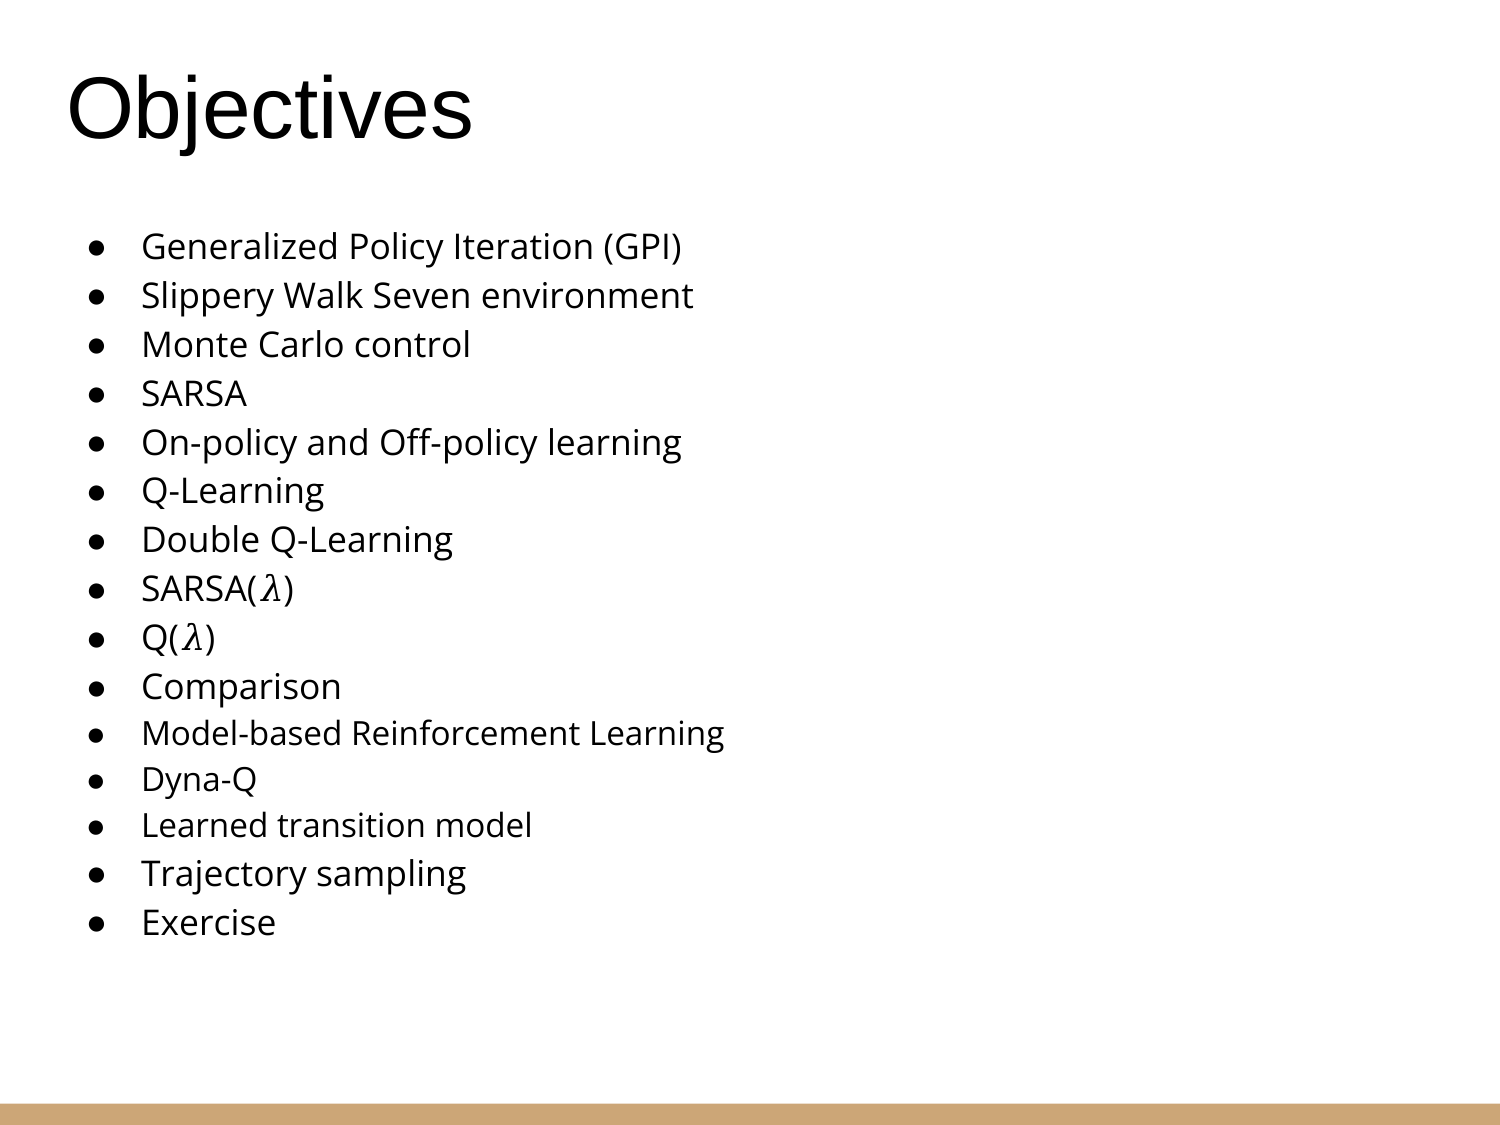

Objectives
Generalized Policy Iteration (GPI)
Slippery Walk Seven environment
Monte Carlo control
SARSA
On-policy and Off-policy learning
Q-Learning
Double Q-Learning
SARSA(𝜆)
Q(𝜆)
Comparison
Model-based Reinforcement Learning
Dyna-Q
Learned transition model
Trajectory sampling
Exercise